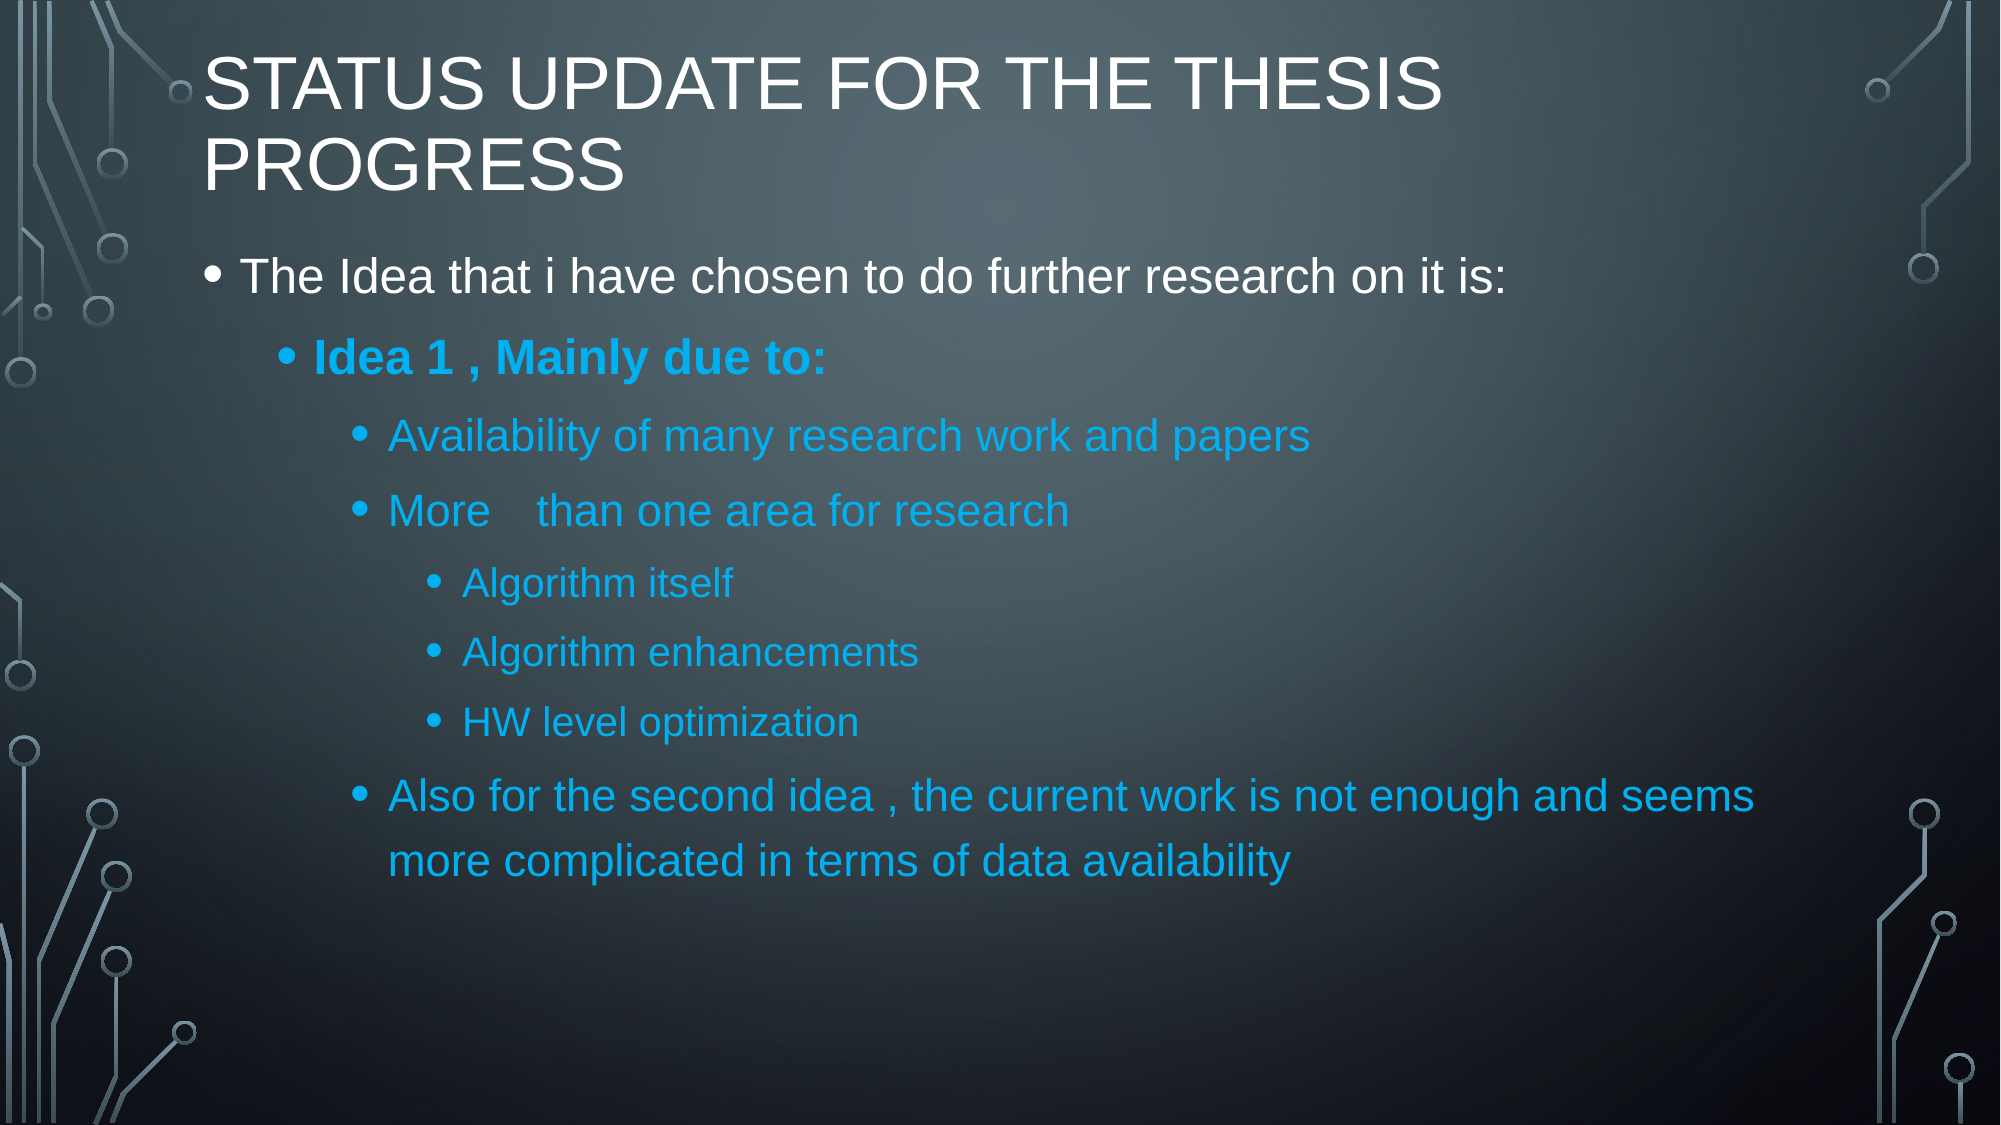

# Status update for the Thesis progress
The Idea that i have chosen to do further research on it is:
Idea 1 , Mainly due to:
Availability of many research work and papers
More 	than one area for research
Algorithm itself
Algorithm enhancements
HW level optimization
Also for the second idea , the current work is not enough and seems more complicated in terms of data availability